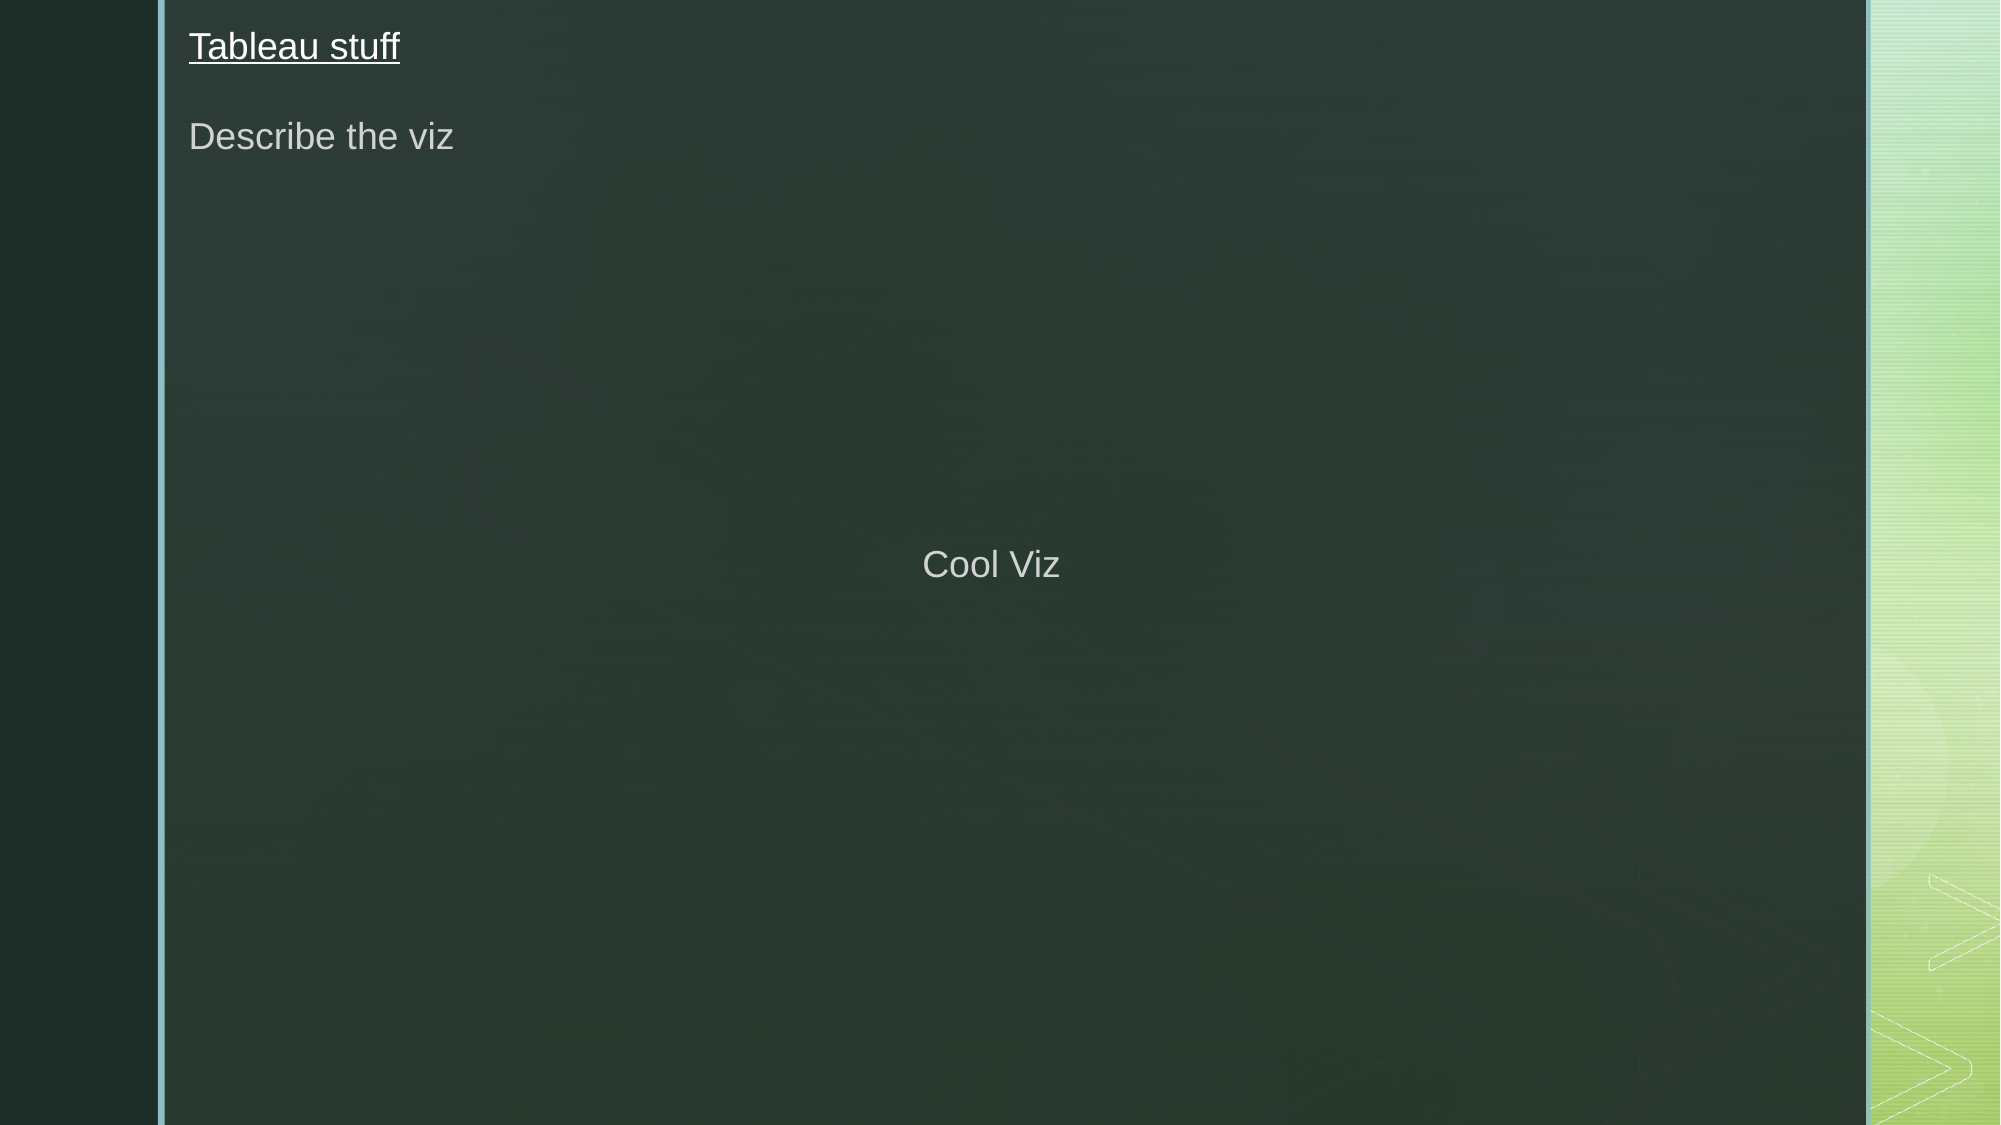

Tableau stuff
Describe the viz
Cool Viz